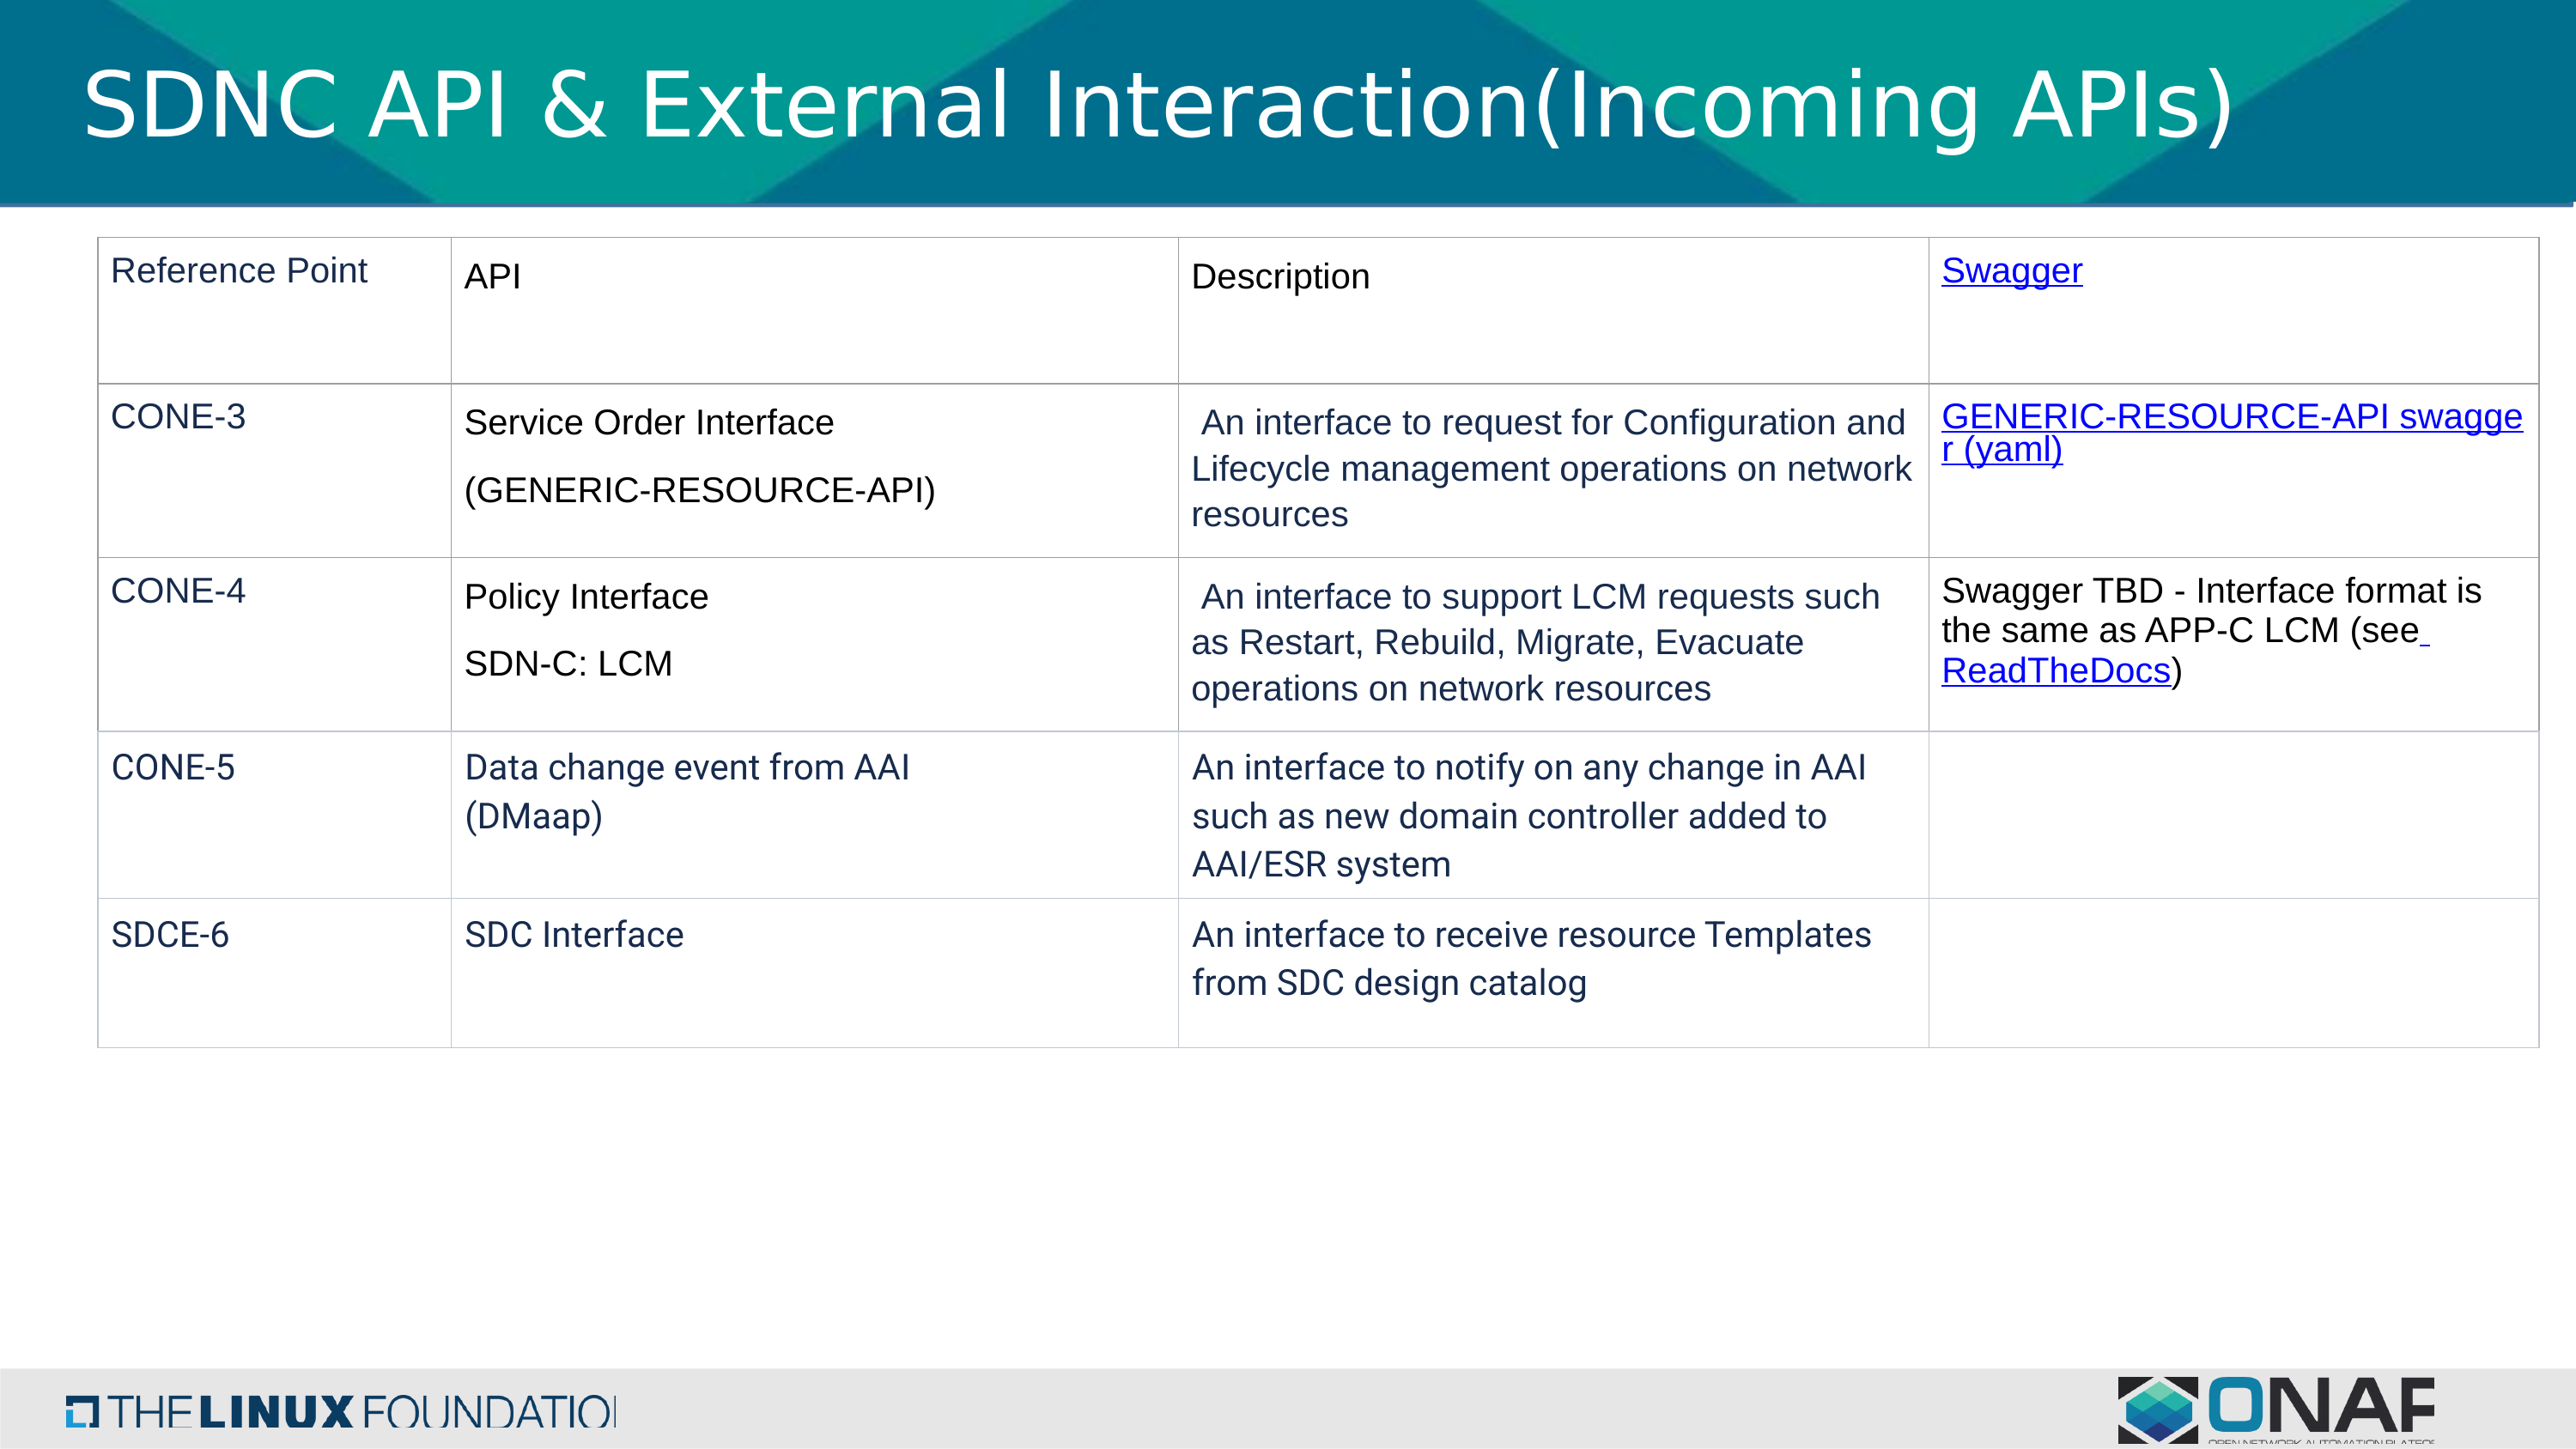

# SDNC API & External Interaction(Incoming APIs)
| Reference Point | API | Description | Swagger |
| --- | --- | --- | --- |
| CONE-3 | Service Order Interface (GENERIC-RESOURCE-API) | An interface to request for Configuration and Lifecycle management operations on network resources | GENERIC-RESOURCE-API swagger (yaml) |
| CONE-4 | Policy Interface SDN-C: LCM | An interface to support LCM requests such as Restart, Rebuild, Migrate, Evacuate operations on network resources | Swagger TBD - Interface format is the same as APP-C LCM (see ReadTheDocs) |
| CONE-5 | Data change event from AAI (DMaap) | An interface to notify on any change in AAI such as new domain controller added to AAI/ESR system |  |
| SDCE-6 | SDC Interface | An interface to receive resource Templates from SDC design catalog |  |